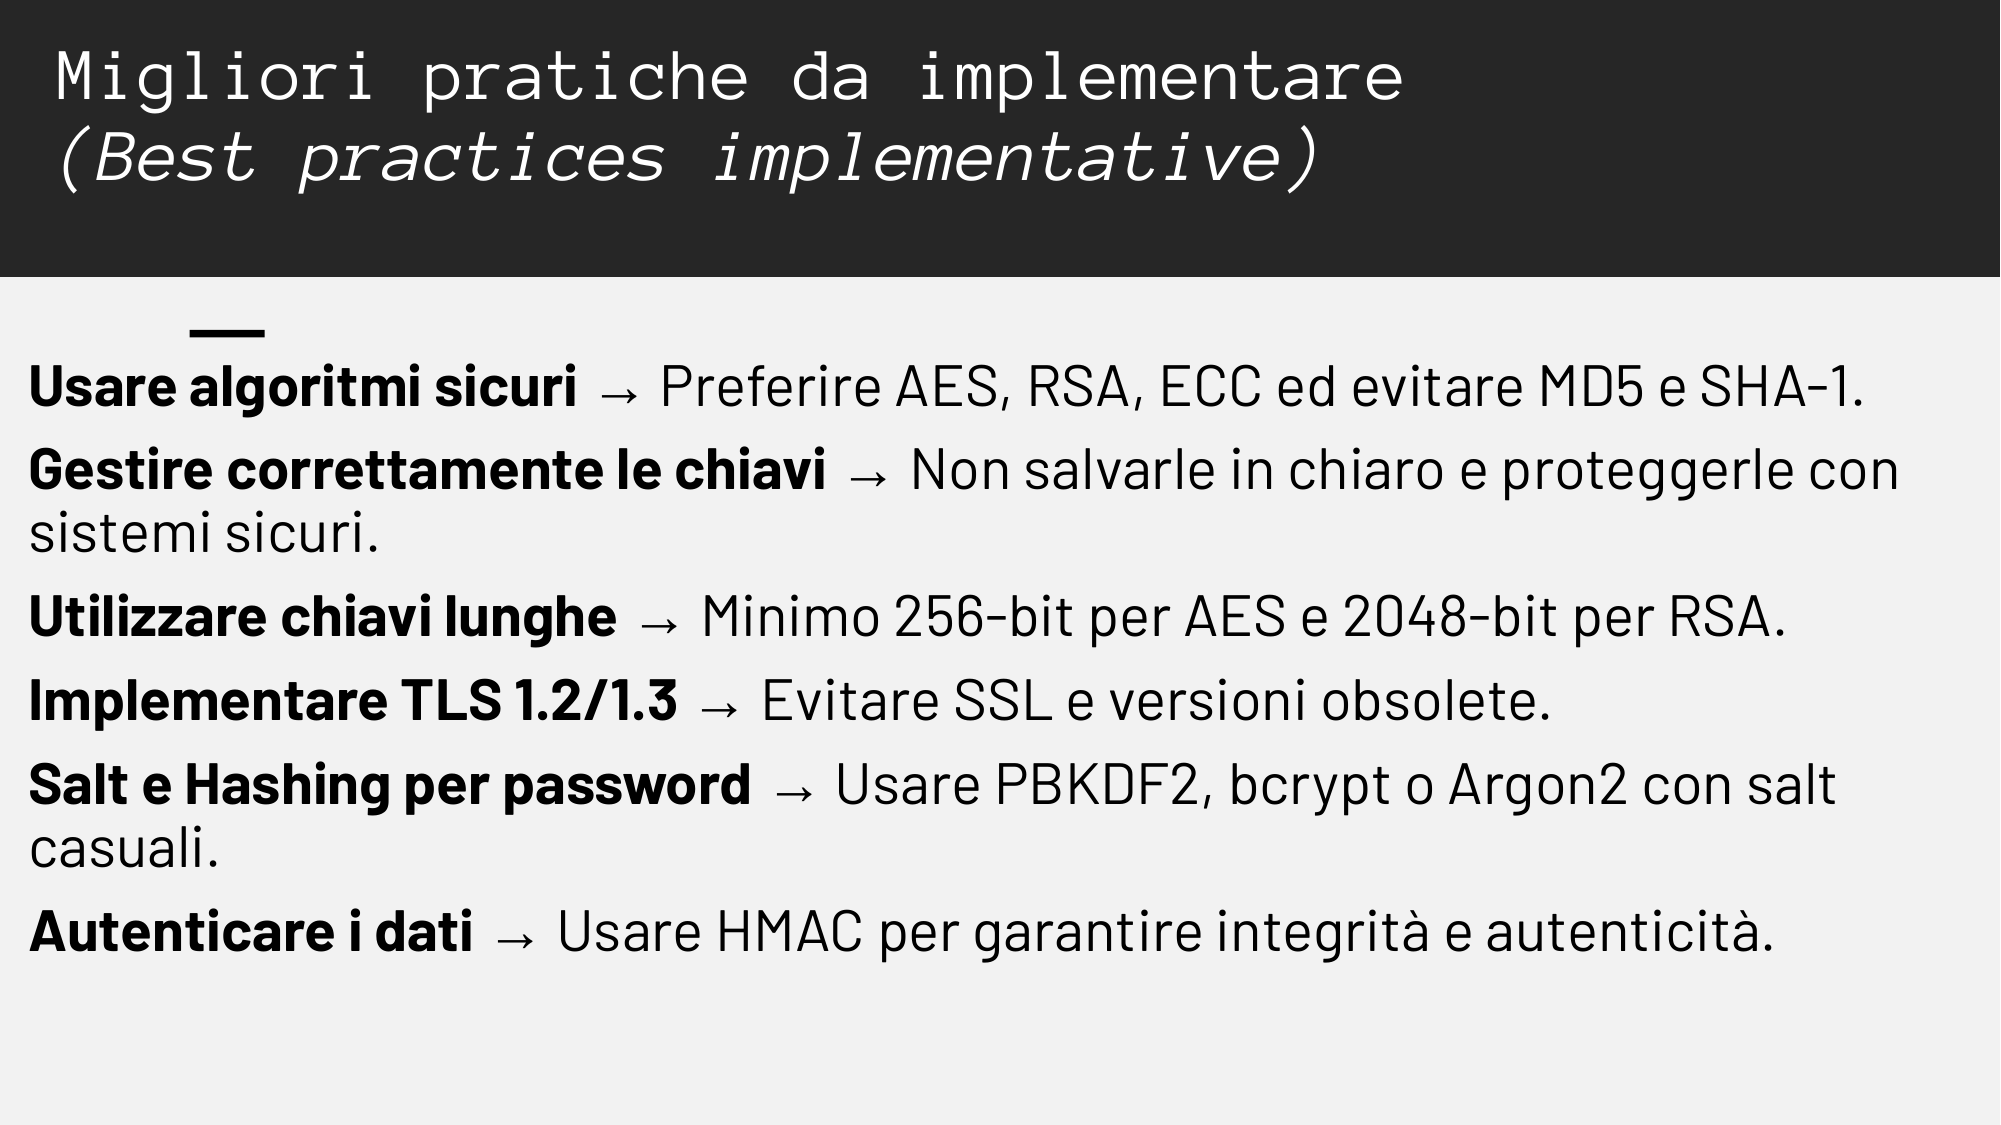

# Migliori pratiche da implementare (Best practices implementative)

Usare algoritmi sicuri → Preferire AES, RSA, ECC ed evitare MD5 e SHA-1.
Gestire correttamente le chiavi → Non salvarle in chiaro e proteggerle con sistemi sicuri.
Utilizzare chiavi lunghe → Minimo 256-bit per AES e 2048-bit per RSA.
Implementare TLS 1.2/1.3 → Evitare SSL e versioni obsolete.
Salt e Hashing per password → Usare PBKDF2, bcrypt o Argon2 con salt casuali.
Autenticare i dati → Usare HMAC per garantire integrità e autenticità.